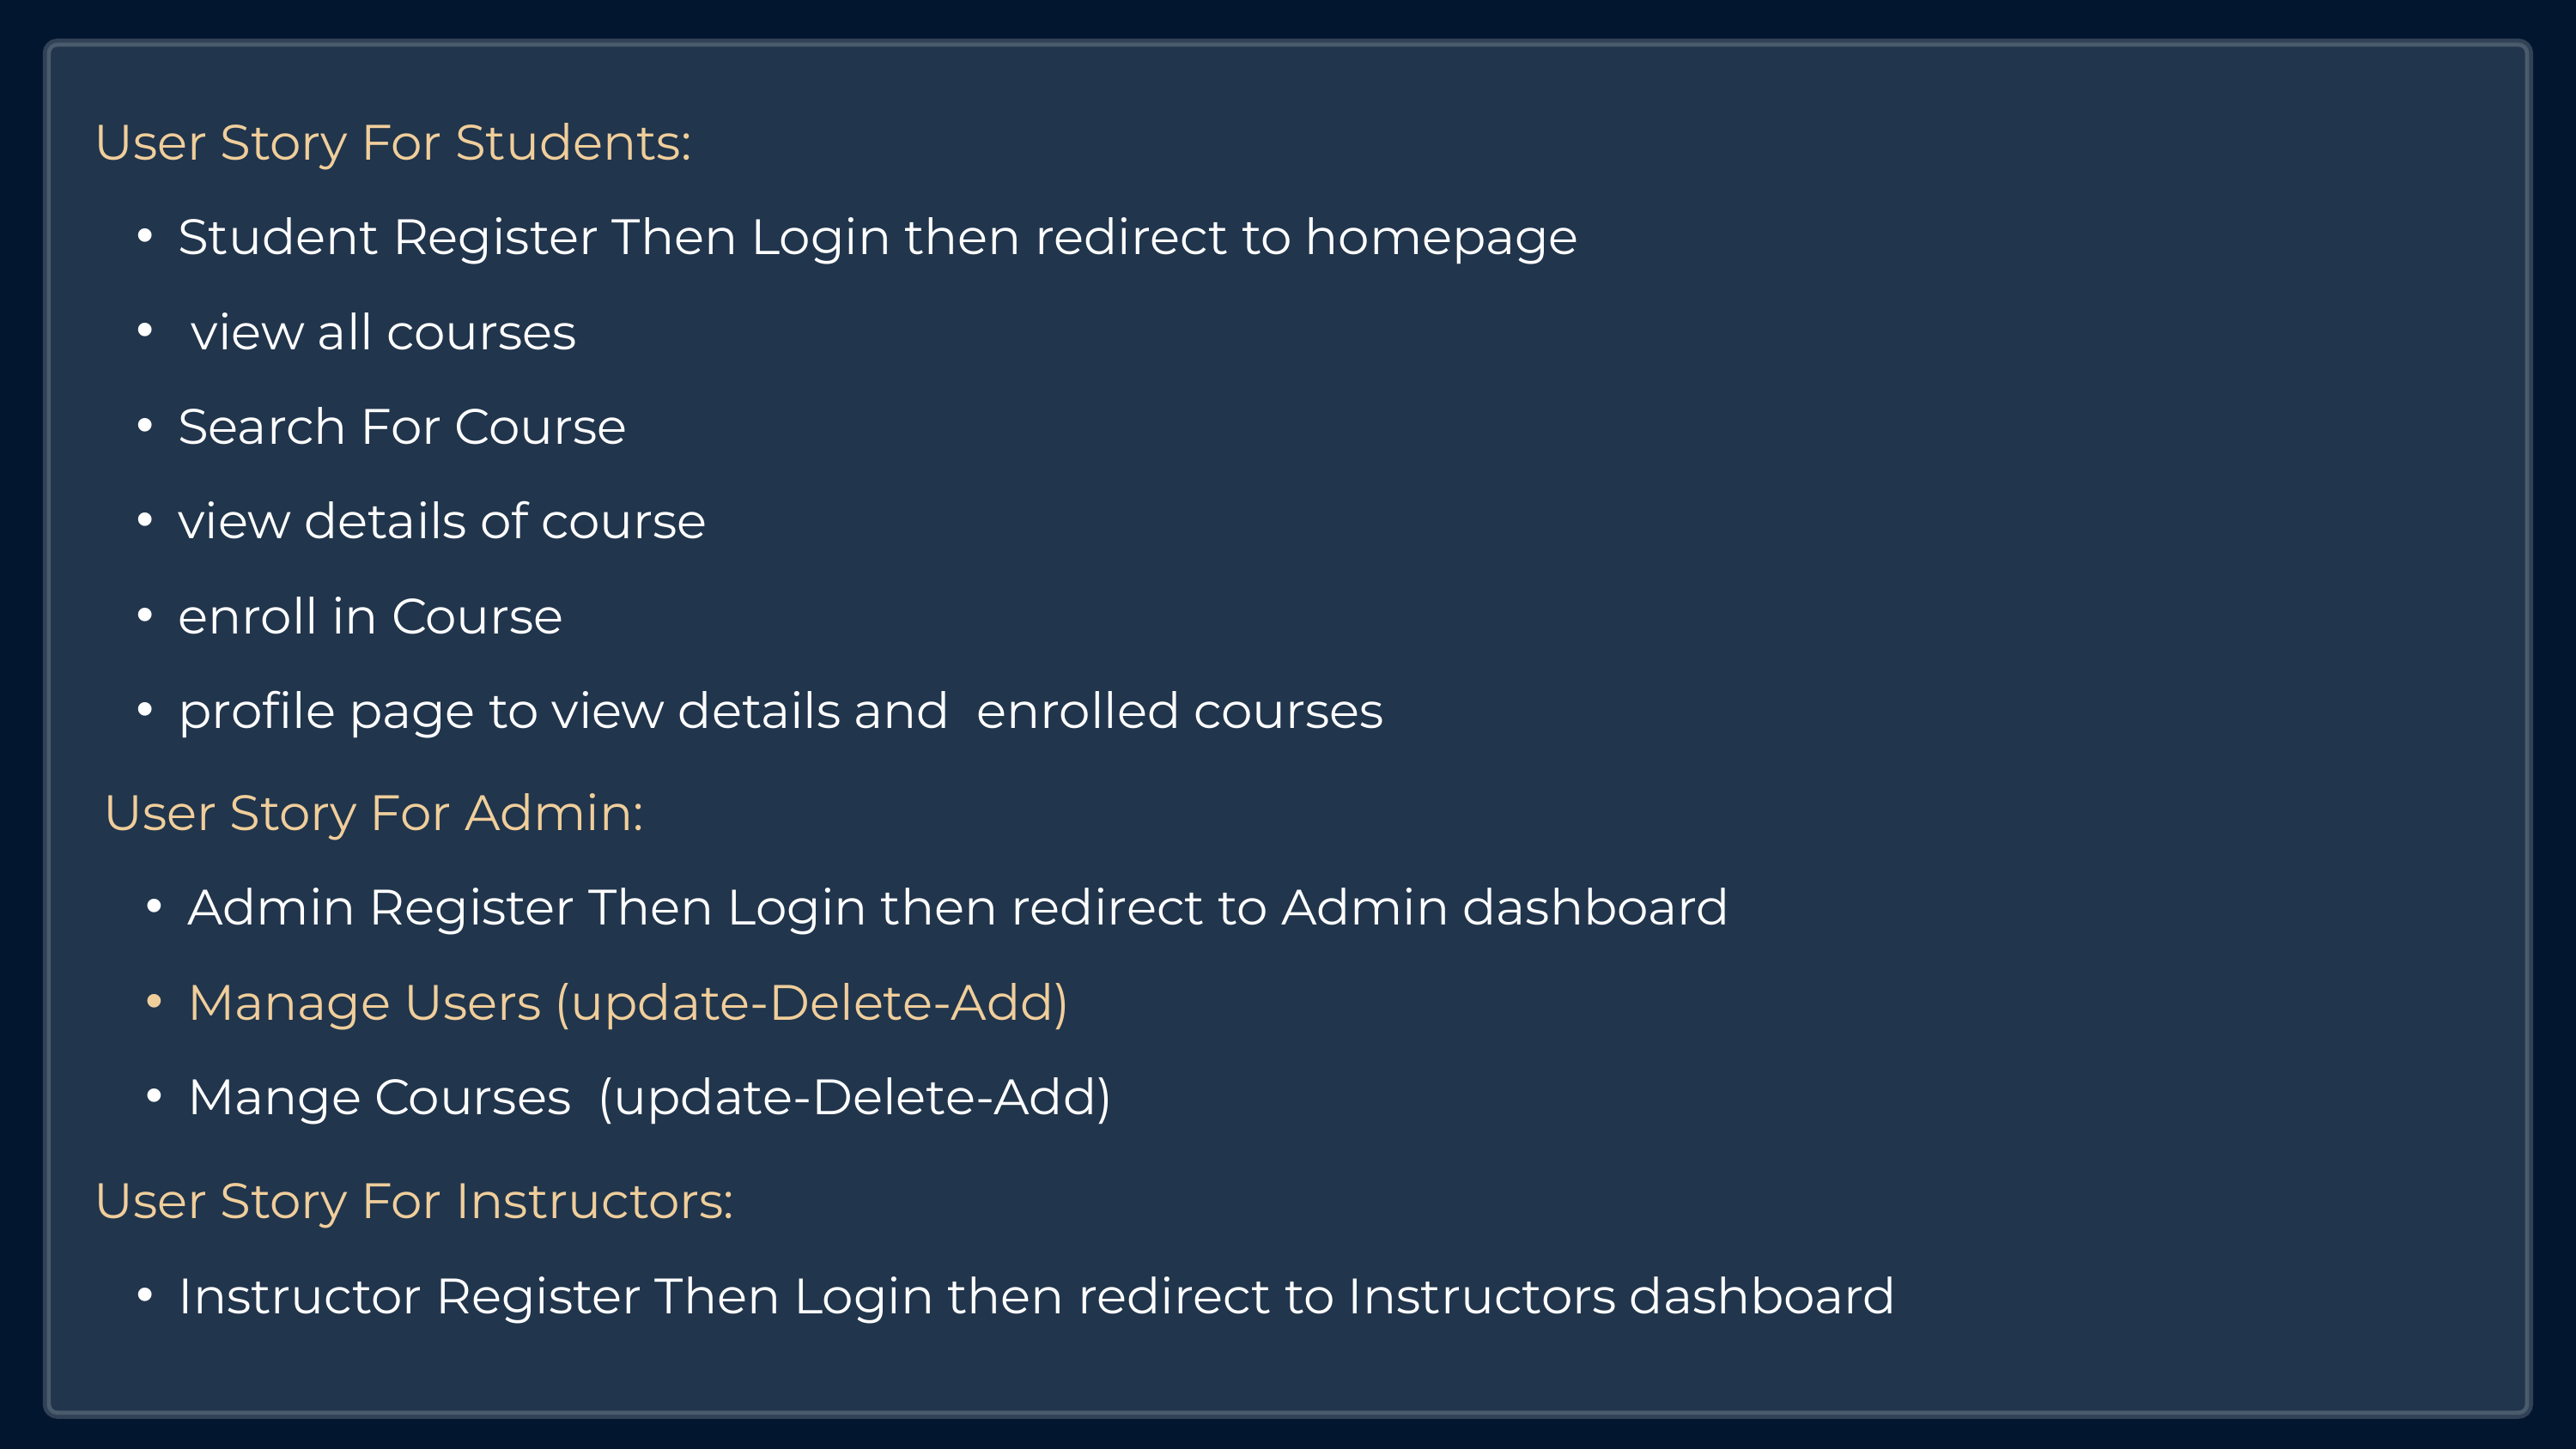

User Story For Students:
Student Register Then Login then redirect to homepage
 view all courses
Search For Course
view details of course
enroll in Course
profile page to view details and  enrolled courses
User Story For Admin:
Admin Register Then Login then redirect to Admin dashboard
Manage Users (update-Delete-Add)
Mange Courses  (update-Delete-Add)
User Story For Instructors:
Instructor Register Then Login then redirect to Instructors dashboard